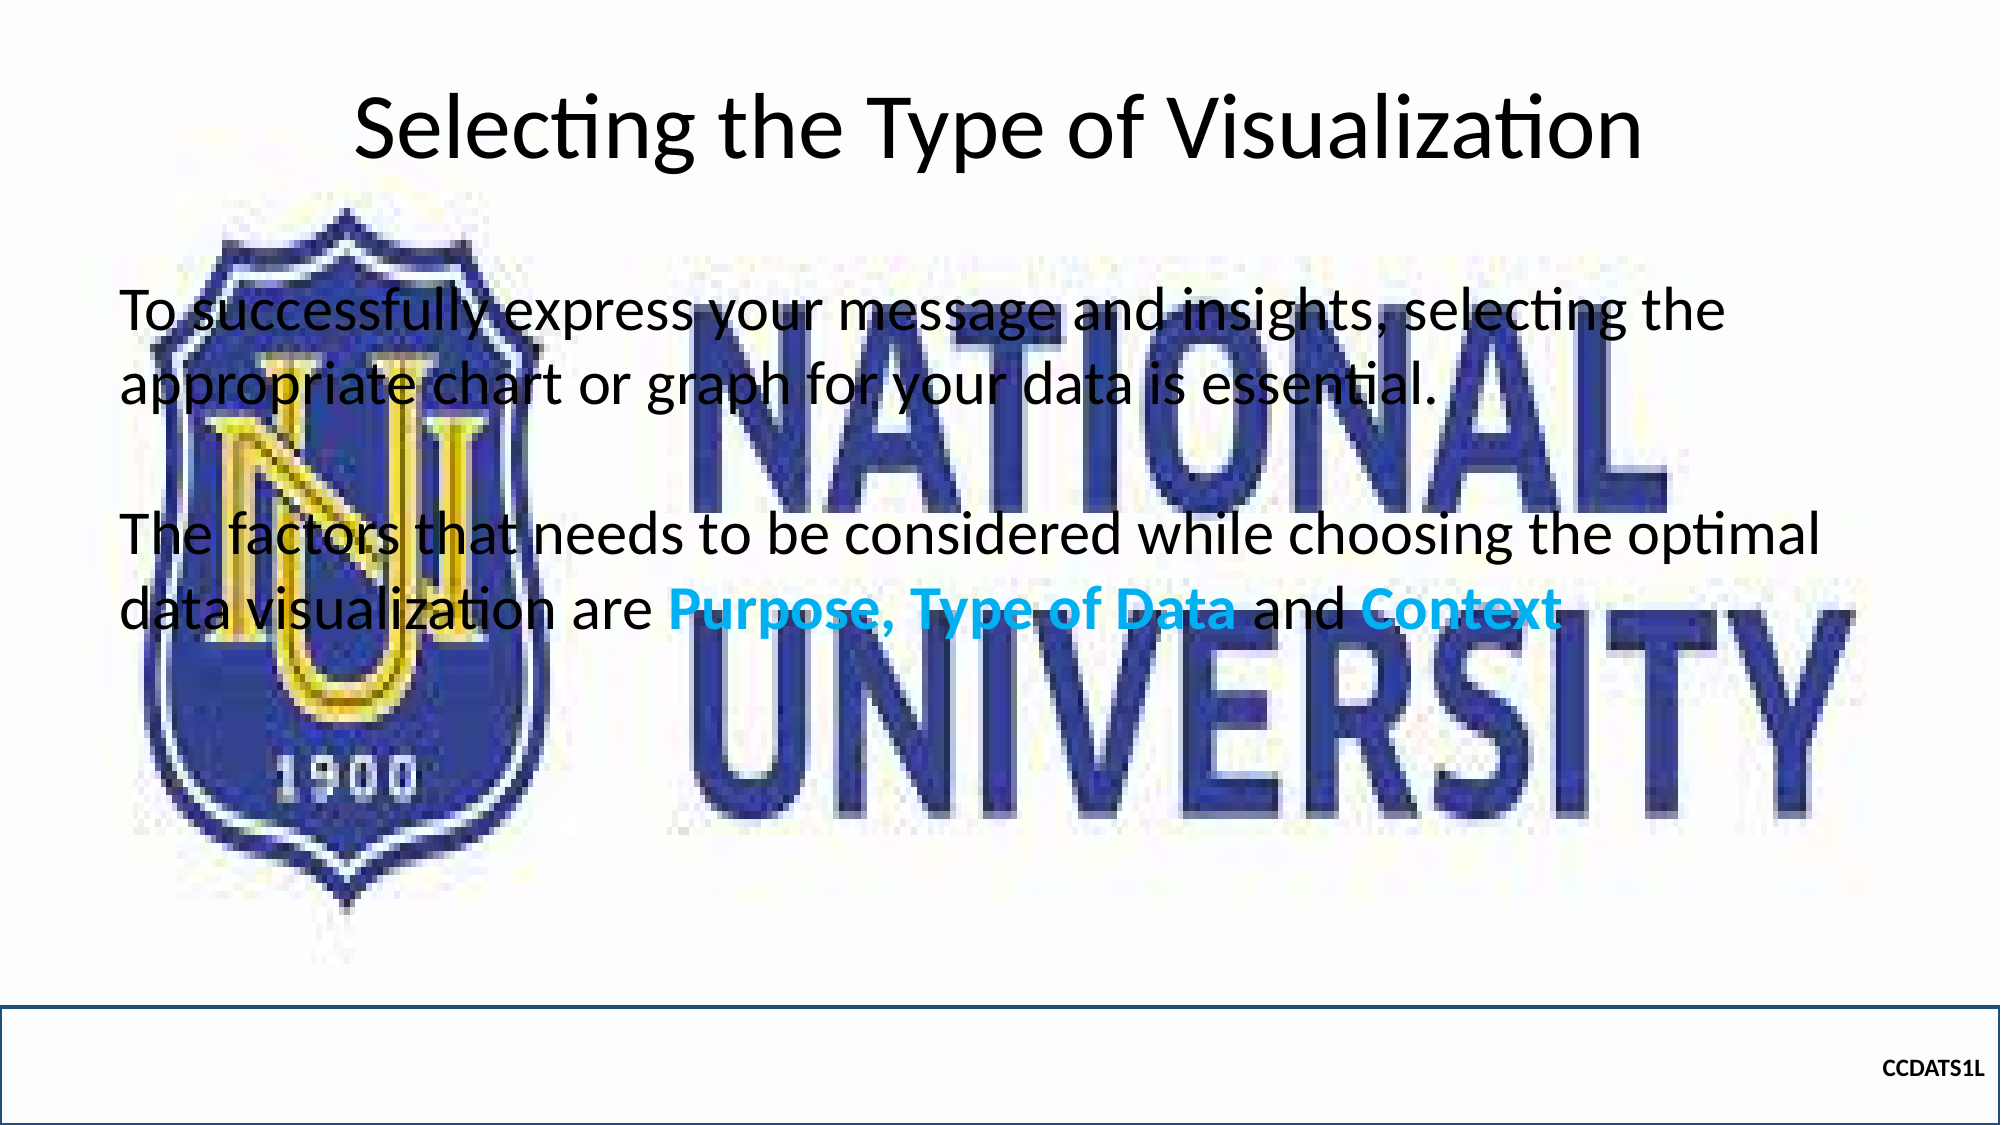

# Selecting the Type of Visualization

To successfully express your message and insights, selecting the appropriate chart or graph for your data is essential.

The factors that needs to be considered while choosing the optimal data visualization are Purpose, Type of Data and Context
CCDATS1L